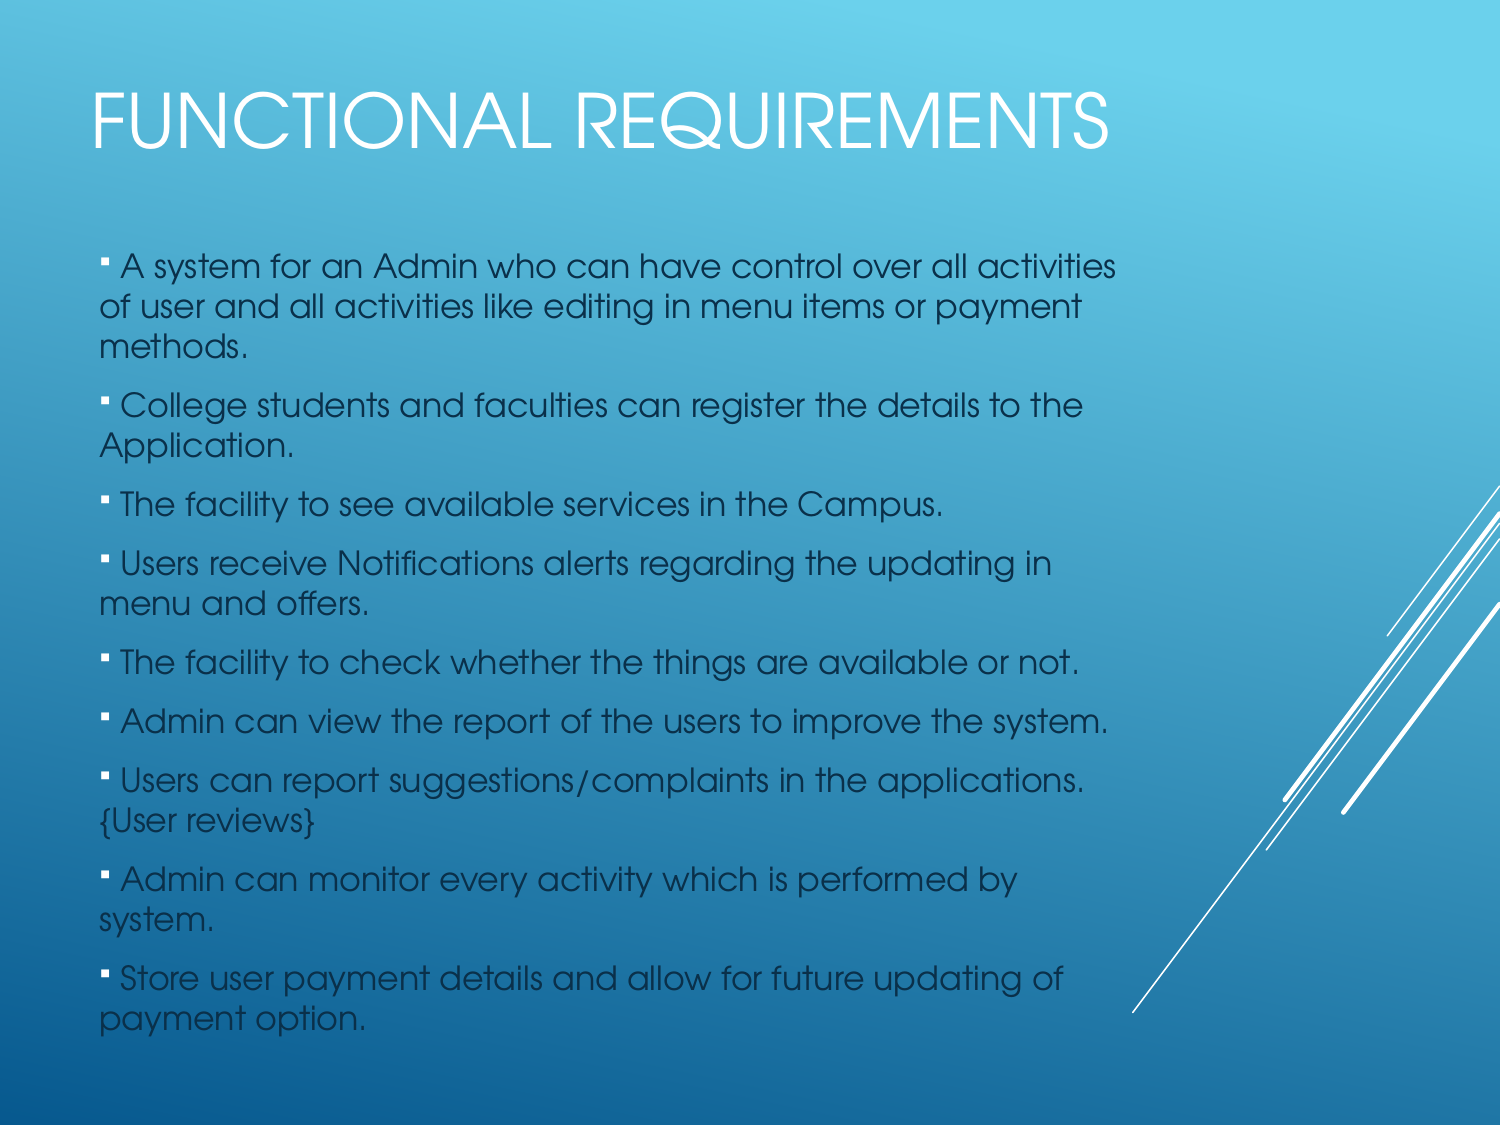

# Functional Requirements
 A system for an Admin who can have control over all activities of user and all activities like editing in menu items or payment methods.
 College students and faculties can register the details to the Application.
 The facility to see available services in the Campus.
 Users receive Notifications alerts regarding the updating in menu and offers.
 The facility to check whether the things are available or not.
 Admin can view the report of the users to improve the system.
 Users can report suggestions/complaints in the applications.{User reviews}
 Admin can monitor every activity which is performed by system.
 Store user payment details and allow for future updating of payment option.